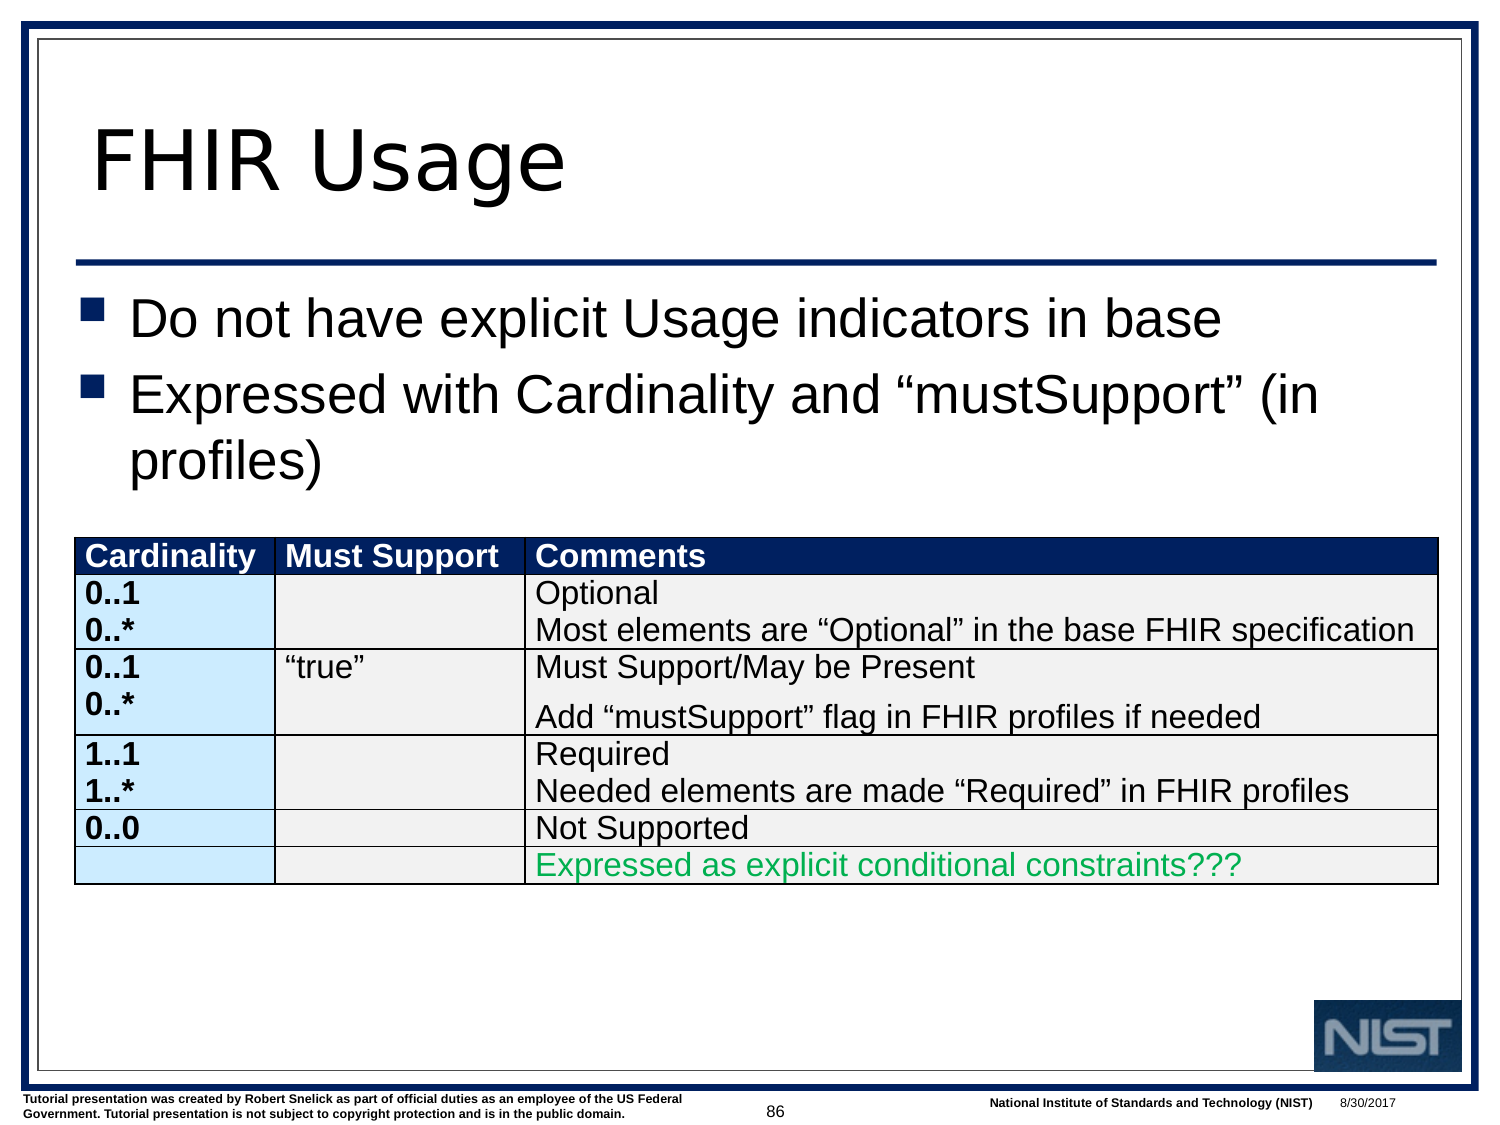

# FHIR Usage
Do not have explicit Usage indicators in base
Expressed with Cardinality and “mustSupport” (in profiles)
| Cardinality | Must Support | Comments |
| --- | --- | --- |
| 0..1 0..\* |  | Optional Most elements are “Optional” in the base FHIR specification |
| 0..1 0..\* | “true” | Must Support/May be Present Add “mustSupport” flag in FHIR profiles if needed |
| 1..1 1..\* |  | Required Needed elements are made “Required” in FHIR profiles |
| 0..0 |  | Not Supported |
|  |  | Expressed as explicit conditional constraints??? |
86
8/30/2017